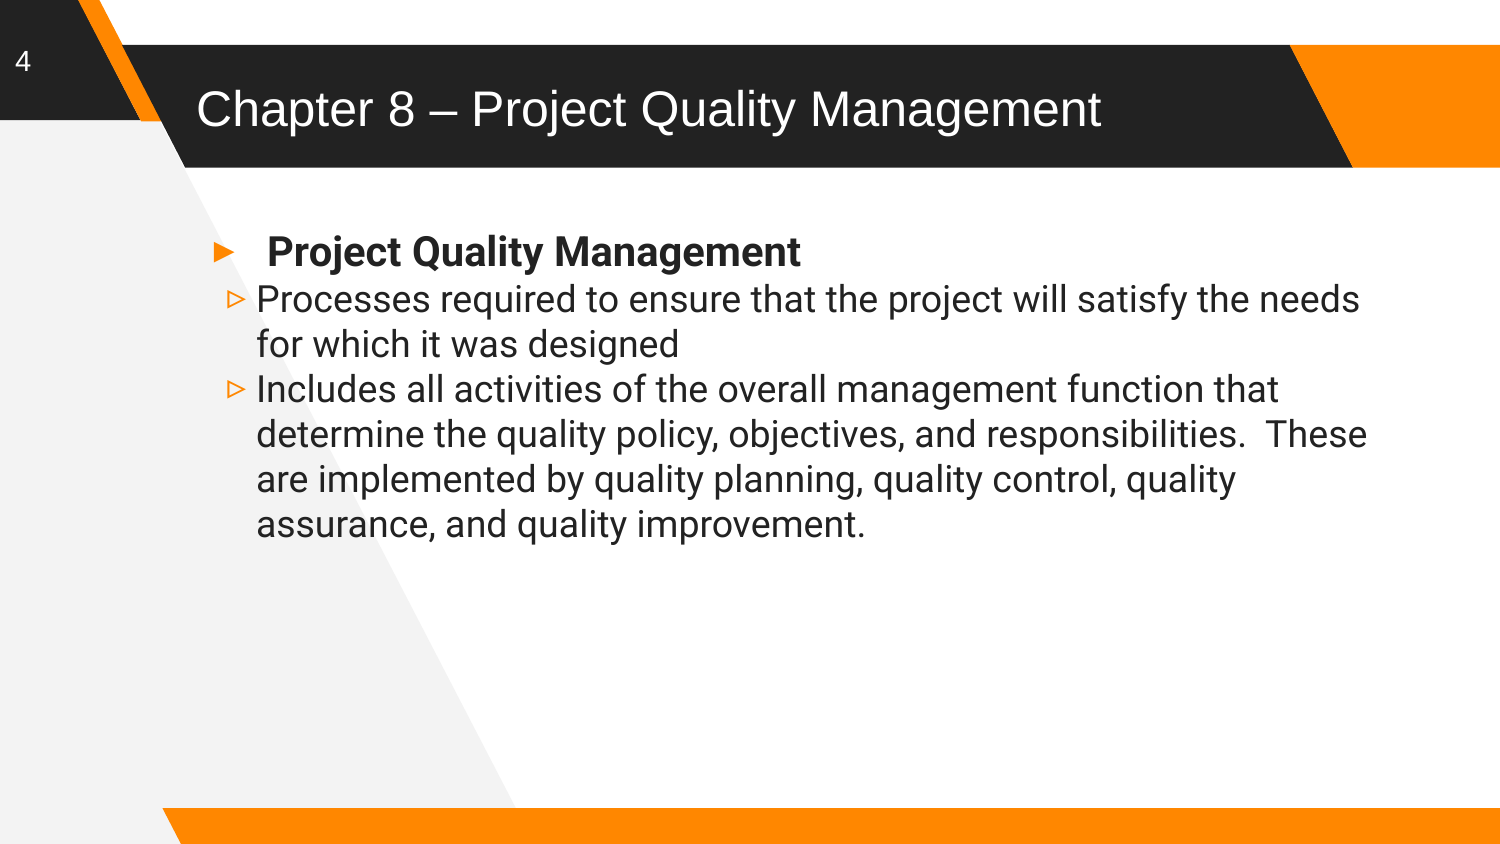

4
# Chapter 8 – Project Quality Management
Project Quality Management
Processes required to ensure that the project will satisfy the needs for which it was designed
Includes all activities of the overall management function that determine the quality policy, objectives, and responsibilities.  These are implemented by quality planning, quality control, quality assurance, and quality improvement.